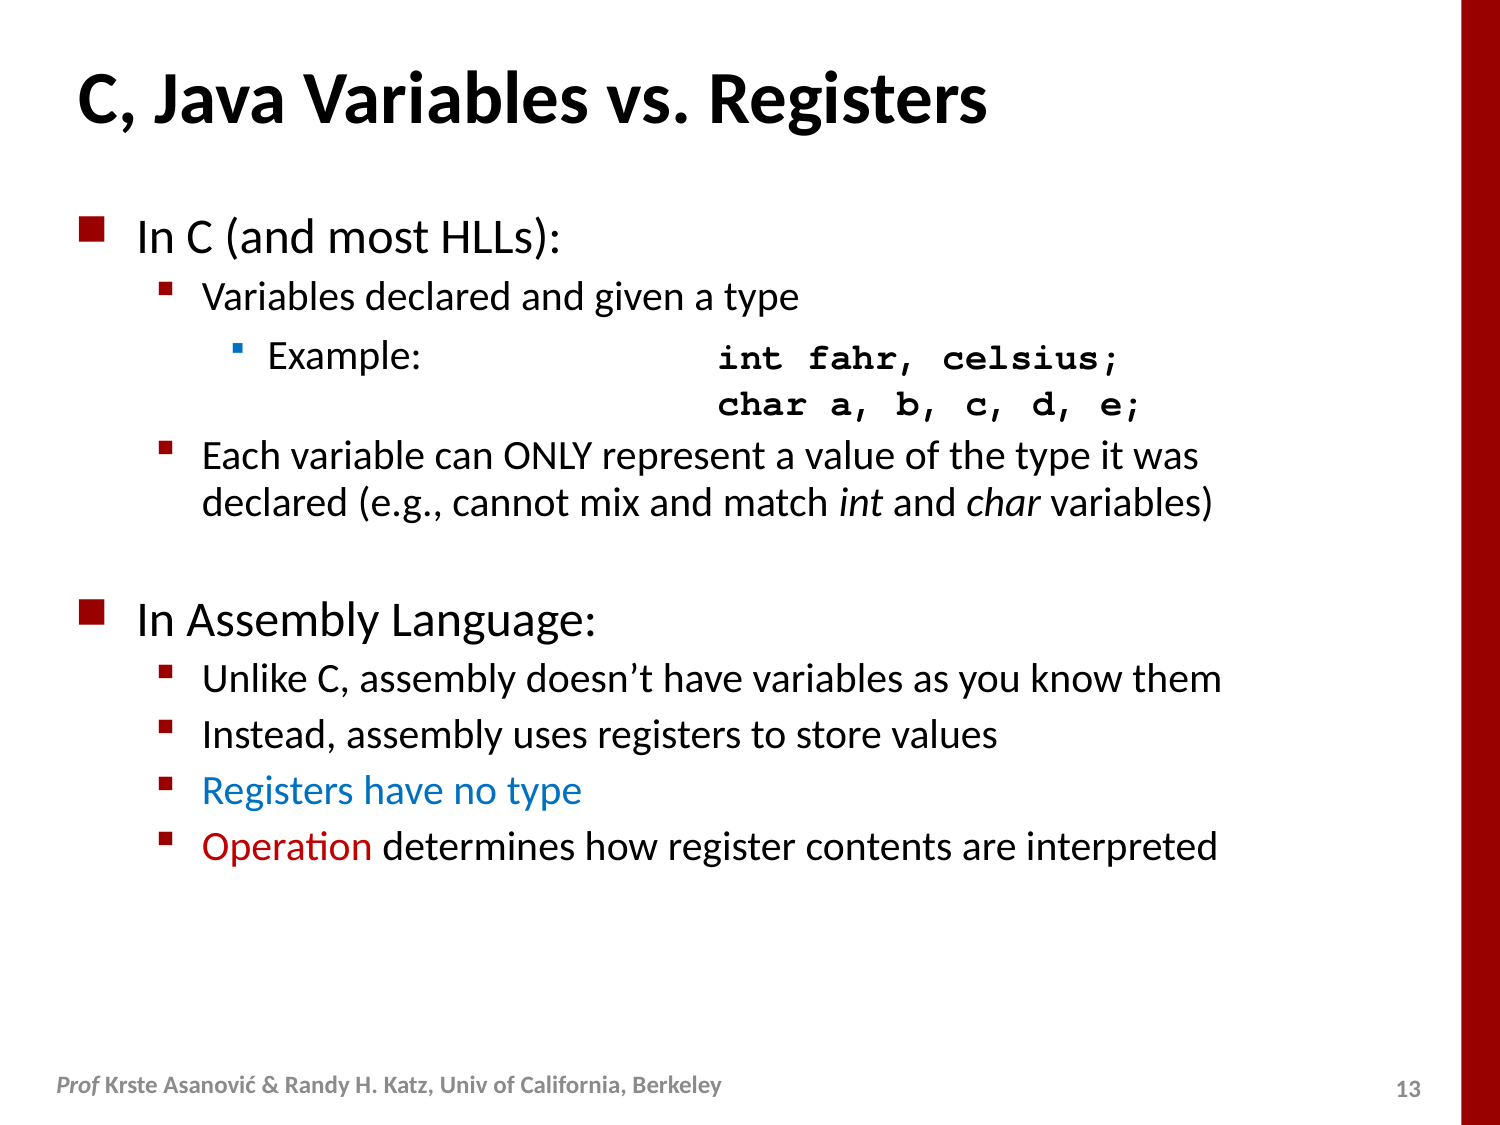

# C, Java Variables vs. Registers
In C (and most HLLs):
Variables declared and given a type
Example:		int fahr, celsius;
			char a, b, c, d, e;
Each variable can ONLY represent a value of the type it was declared (e.g., cannot mix and match int and char variables)

In Assembly Language:
Unlike C, assembly doesn’t have variables as you know them
Instead, assembly uses registers to store values
Registers have no type
Operation determines how register contents are interpreted
Prof Krste Asanović & Randy H. Katz, Univ of California, Berkeley